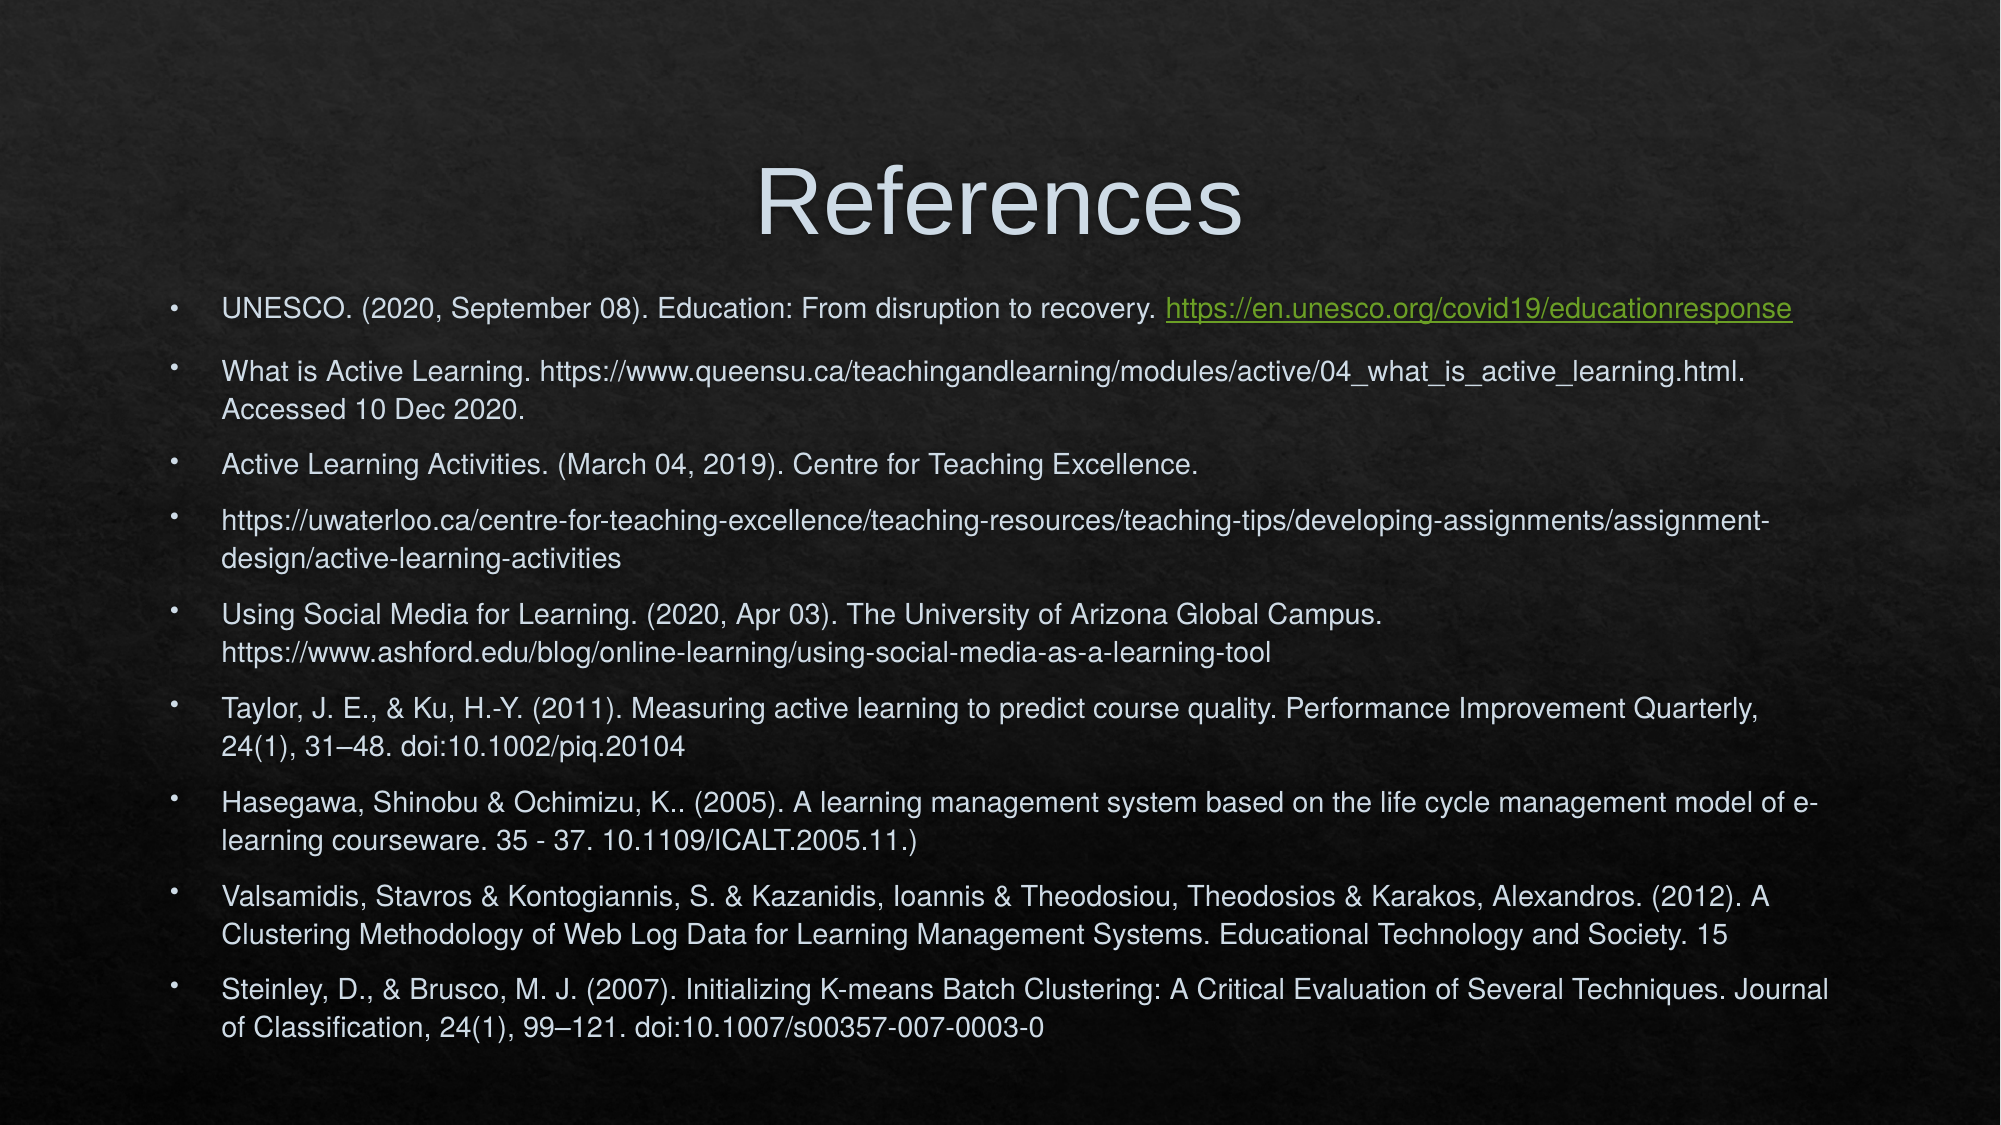

# References
UNESCO. (2020, September 08). Education: From disruption to recovery. https://en.unesco.org/covid19/educationresponse
What is Active Learning. https://www.queensu.ca/teachingandlearning/modules/active/04_what_is_active_learning.html. Accessed 10 Dec 2020.
Active Learning Activities. (March 04, 2019). Centre for Teaching Excellence.
https://uwaterloo.ca/centre-for-teaching-excellence/teaching-resources/teaching-tips/developing-assignments/assignment-design/active-learning-activities
Using Social Media for Learning. (2020, Apr 03). The University of Arizona Global Campus. https://www.ashford.edu/blog/online-learning/using-social-media-as-a-learning-tool
Taylor, J. E., & Ku, H.-Y. (2011). Measuring active learning to predict course quality. Performance Improvement Quarterly, 24(1), 31–48. doi:10.1002/piq.20104
Hasegawa, Shinobu & Ochimizu, K.. (2005). A learning management system based on the life cycle management model of e-learning courseware. 35 - 37. 10.1109/ICALT.2005.11.)
Valsamidis, Stavros & Kontogiannis, S. & Kazanidis, Ioannis & Theodosiou, Theodosios & Karakos, Alexandros. (2012). A Clustering Methodology of Web Log Data for Learning Management Systems. Educational Technology and Society. 15
Steinley, D., & Brusco, M. J. (2007). Initializing K-means Batch Clustering: A Critical Evaluation of Several Techniques. Journal of Classification, 24(1), 99–121. doi:10.1007/s00357-007-0003-0